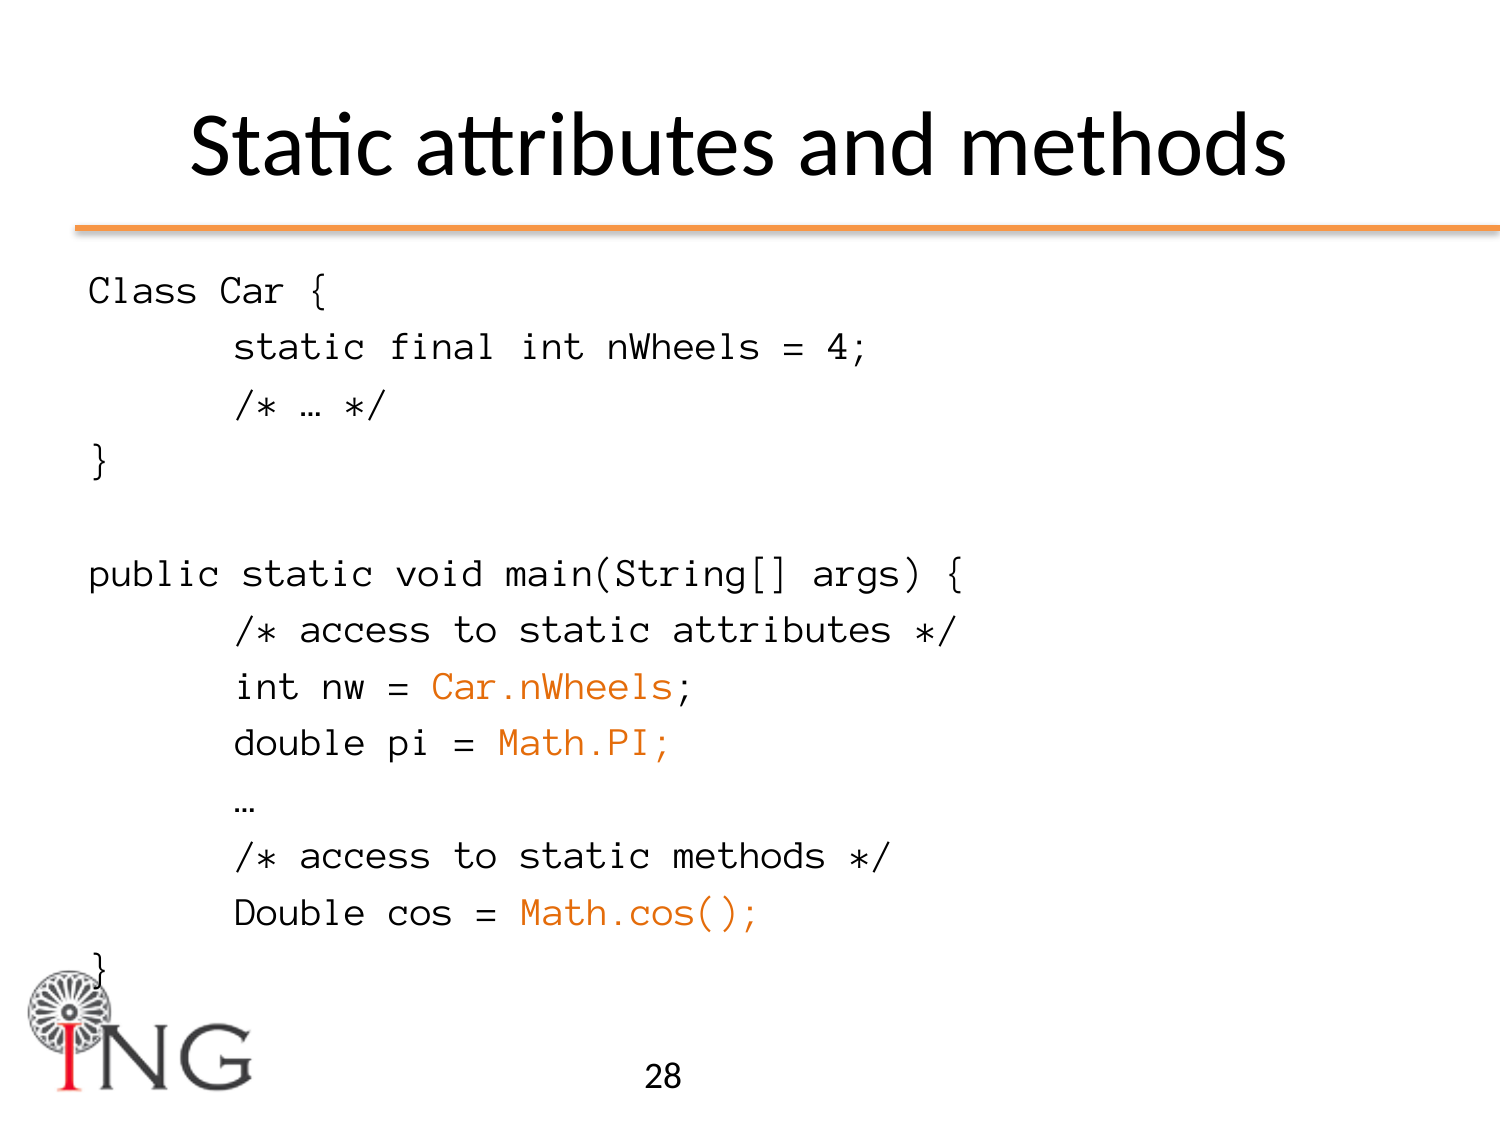

# Static attributes and methods
Class Car {
	static final int nWheels = 4;
	/* … */
}

public static void main(String[] args) {
	/* access to static attributes */
	int nw = Car.nWheels;
	double pi = Math.PI;
	…
	/* access to static methods */
	Double cos = Math.cos();
}

28